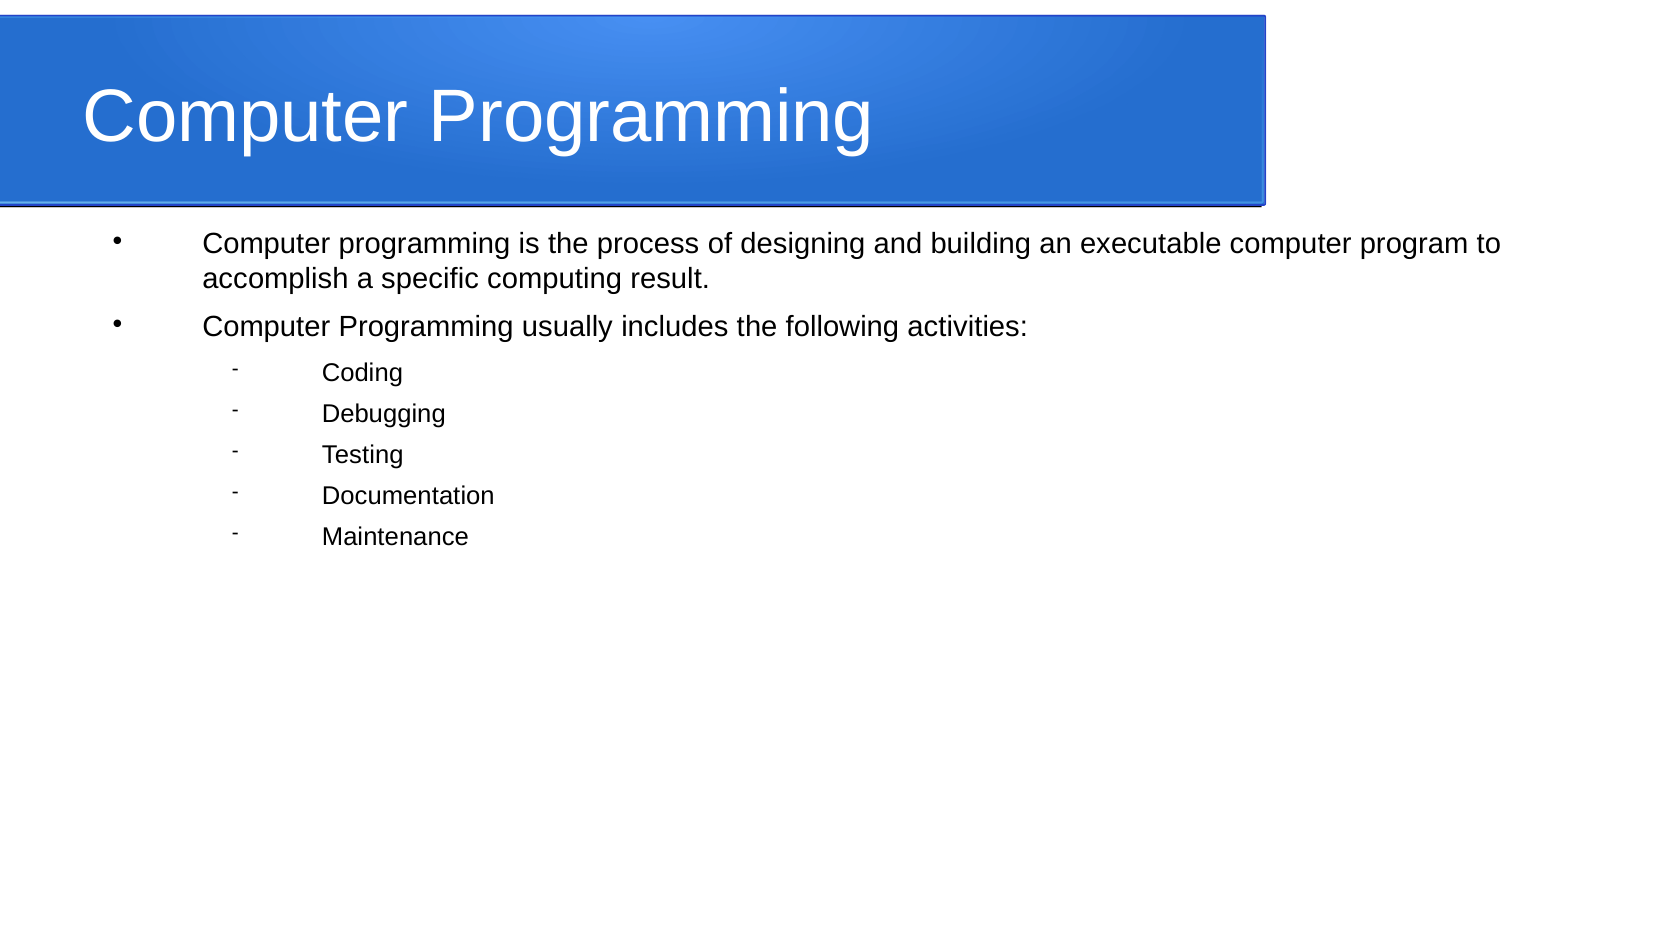

Computer Programming
Computer programming is the process of designing and building an executable computer program to accomplish a specific computing result.
Computer Programming usually includes the following activities:
Coding
Debugging
Testing
Documentation
Maintenance